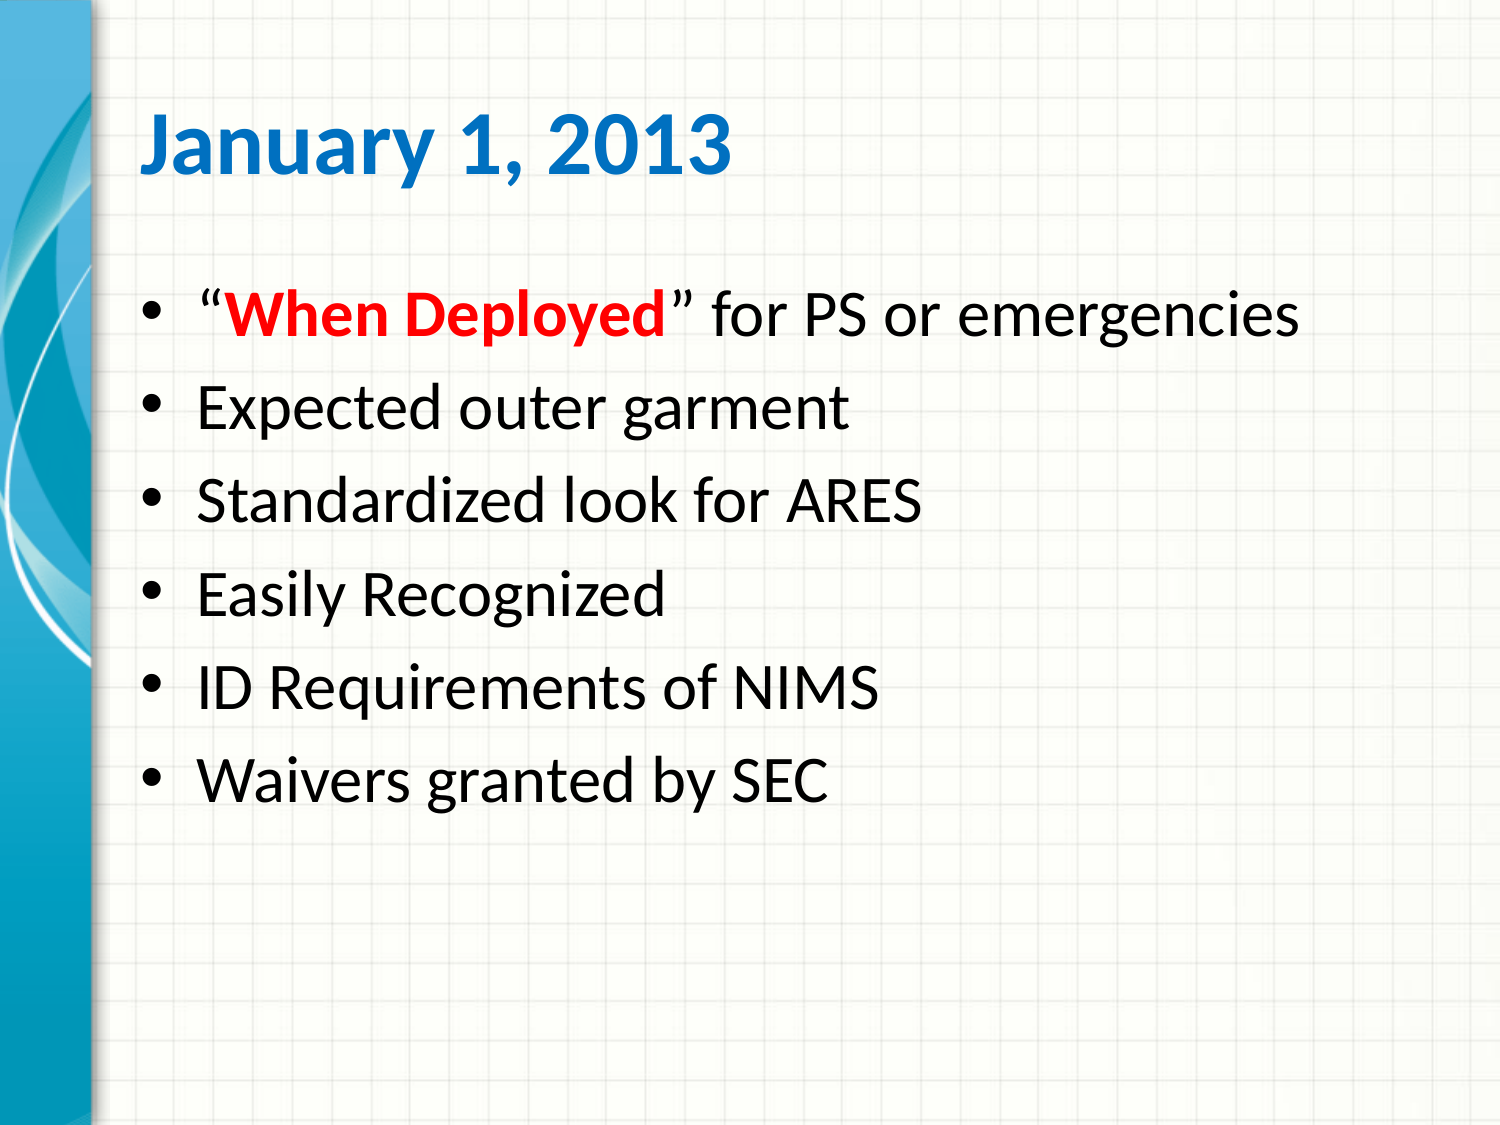

# January 1, 2013
“When Deployed” for PS or emergencies
Expected outer garment
Standardized look for ARES
Easily Recognized
ID Requirements of NIMS
Waivers granted by SEC